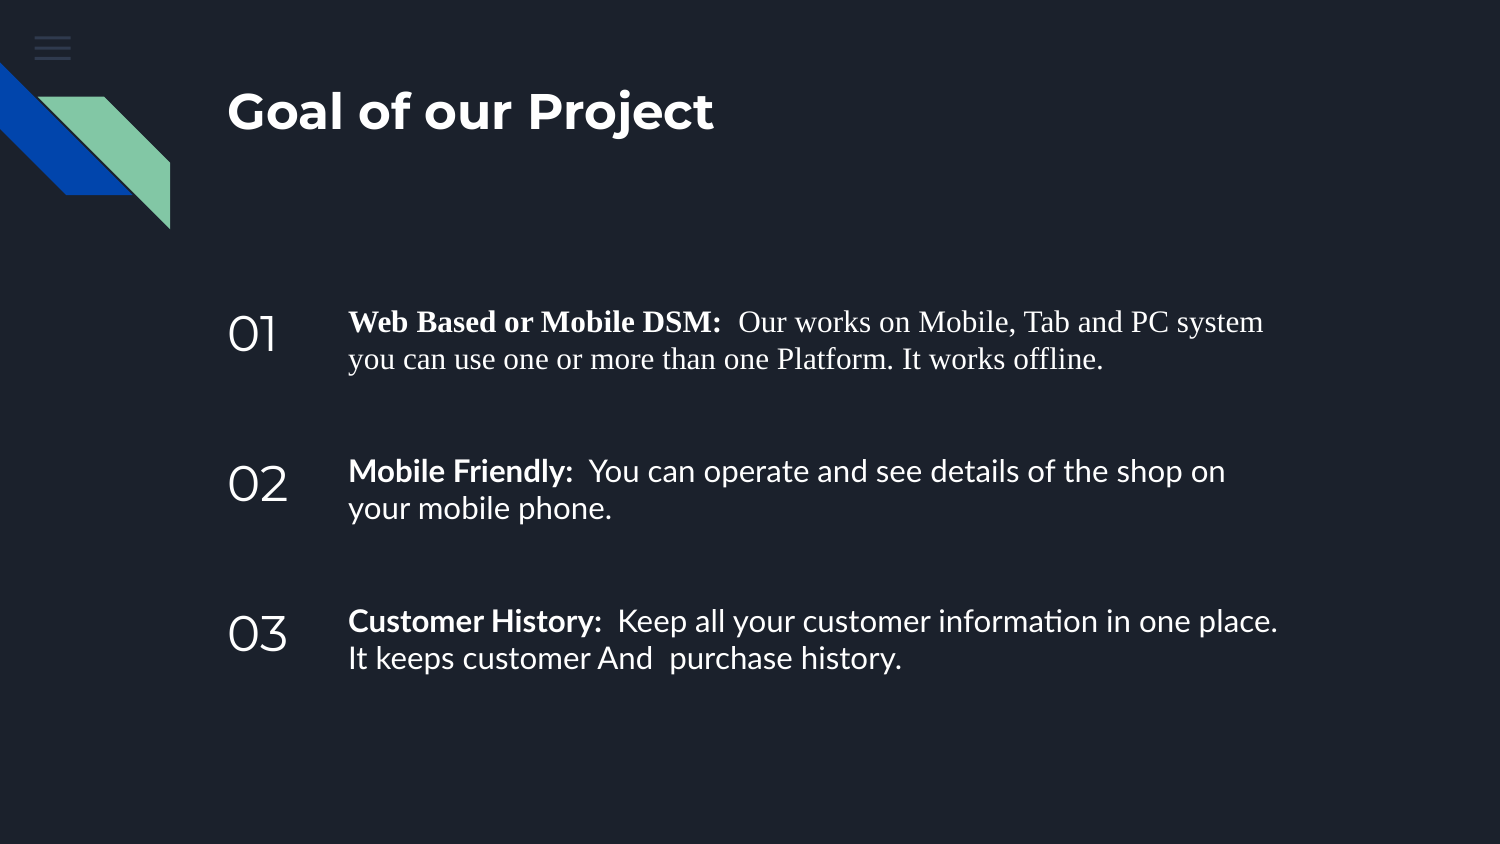

# Goal of our Project
01

Web Based or Mobile DSM:  Our works on Mobile, Tab and PC system you can use one or more than one Platform. It works offline.

02

Mobile Friendly:  You can operate and see details of the shop on your mobile phone.
03
Customer History:  Keep all your customer information in one place. It keeps customer And  purchase history.